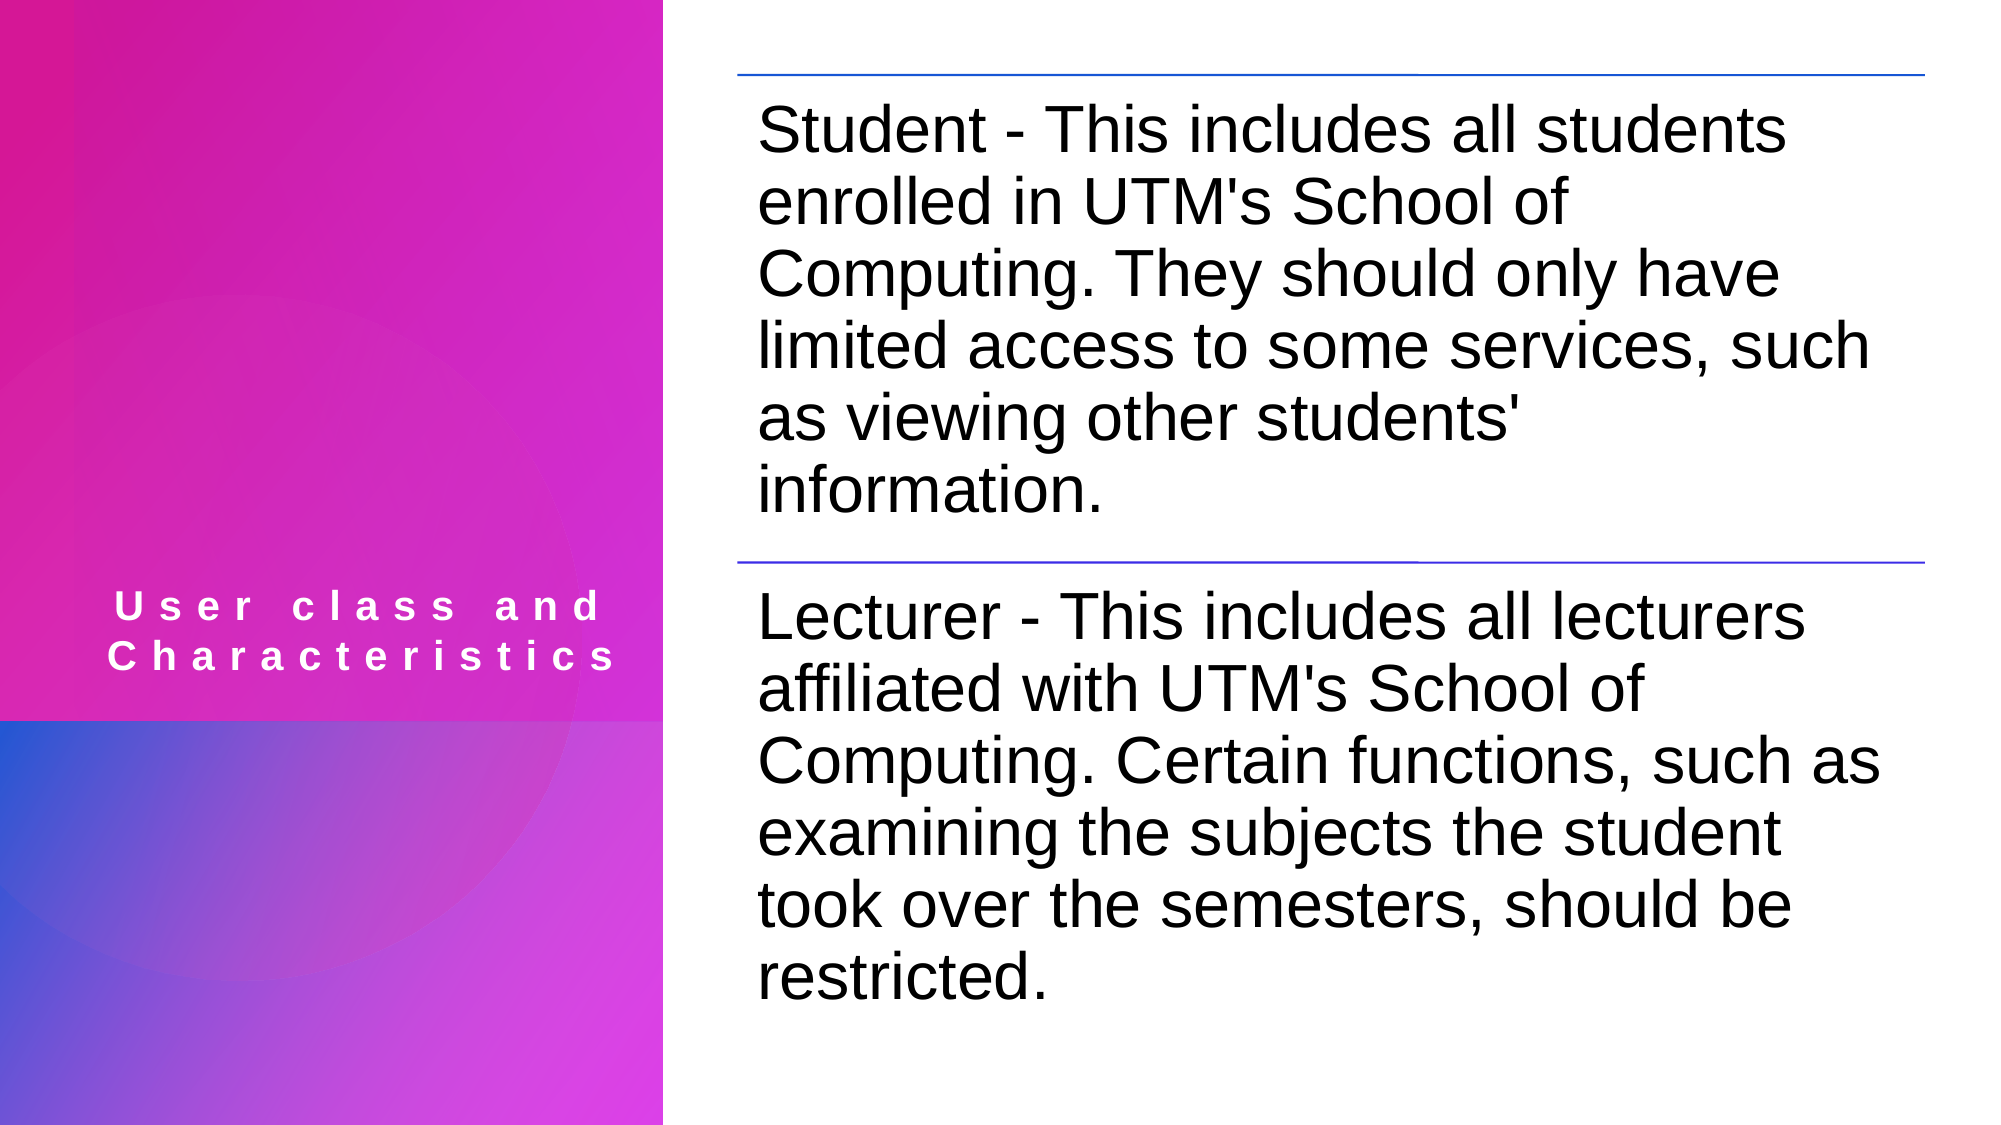

Student - This includes all students enrolled in UTM's School of Computing. They should only have limited access to some services, such as viewing other students' information.
Lecturer - This includes all lecturers affiliated with UTM's School of Computing. Certain functions, such as examining the subjects the student took over the semesters, should be restricted.
# User class and Characteristics